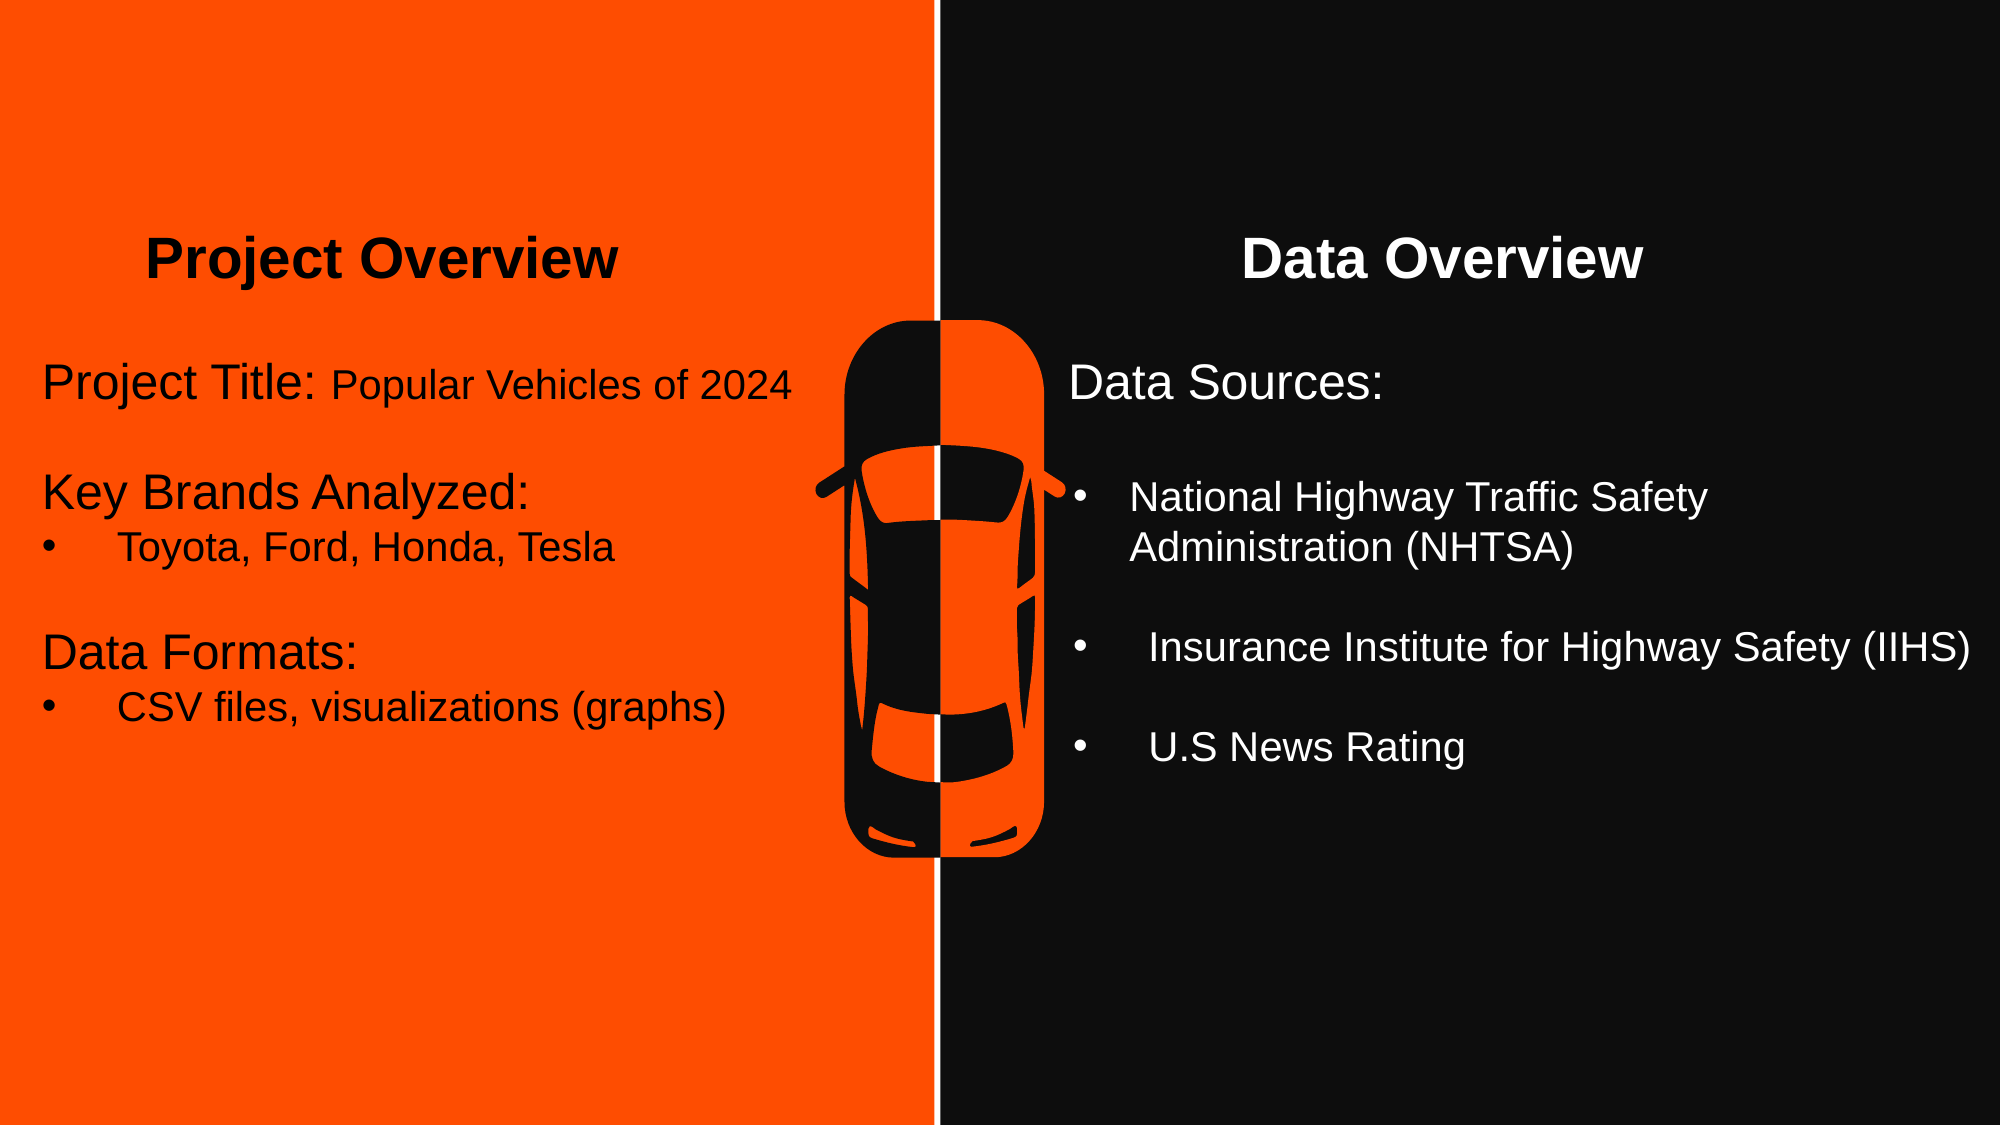

Project Overview

Project Title: Popular Vehicles of 2024

Key Brands Analyzed:
Toyota, Ford, Honda, Tesla

Data Formats:
CSV files, visualizations (graphs)
               Data Overview

     Data Sources:

National Highway Traffic Safety Administration (NHTSA)

Insurance Institute for Highway Safety (IIHS)

  U.S News Rating